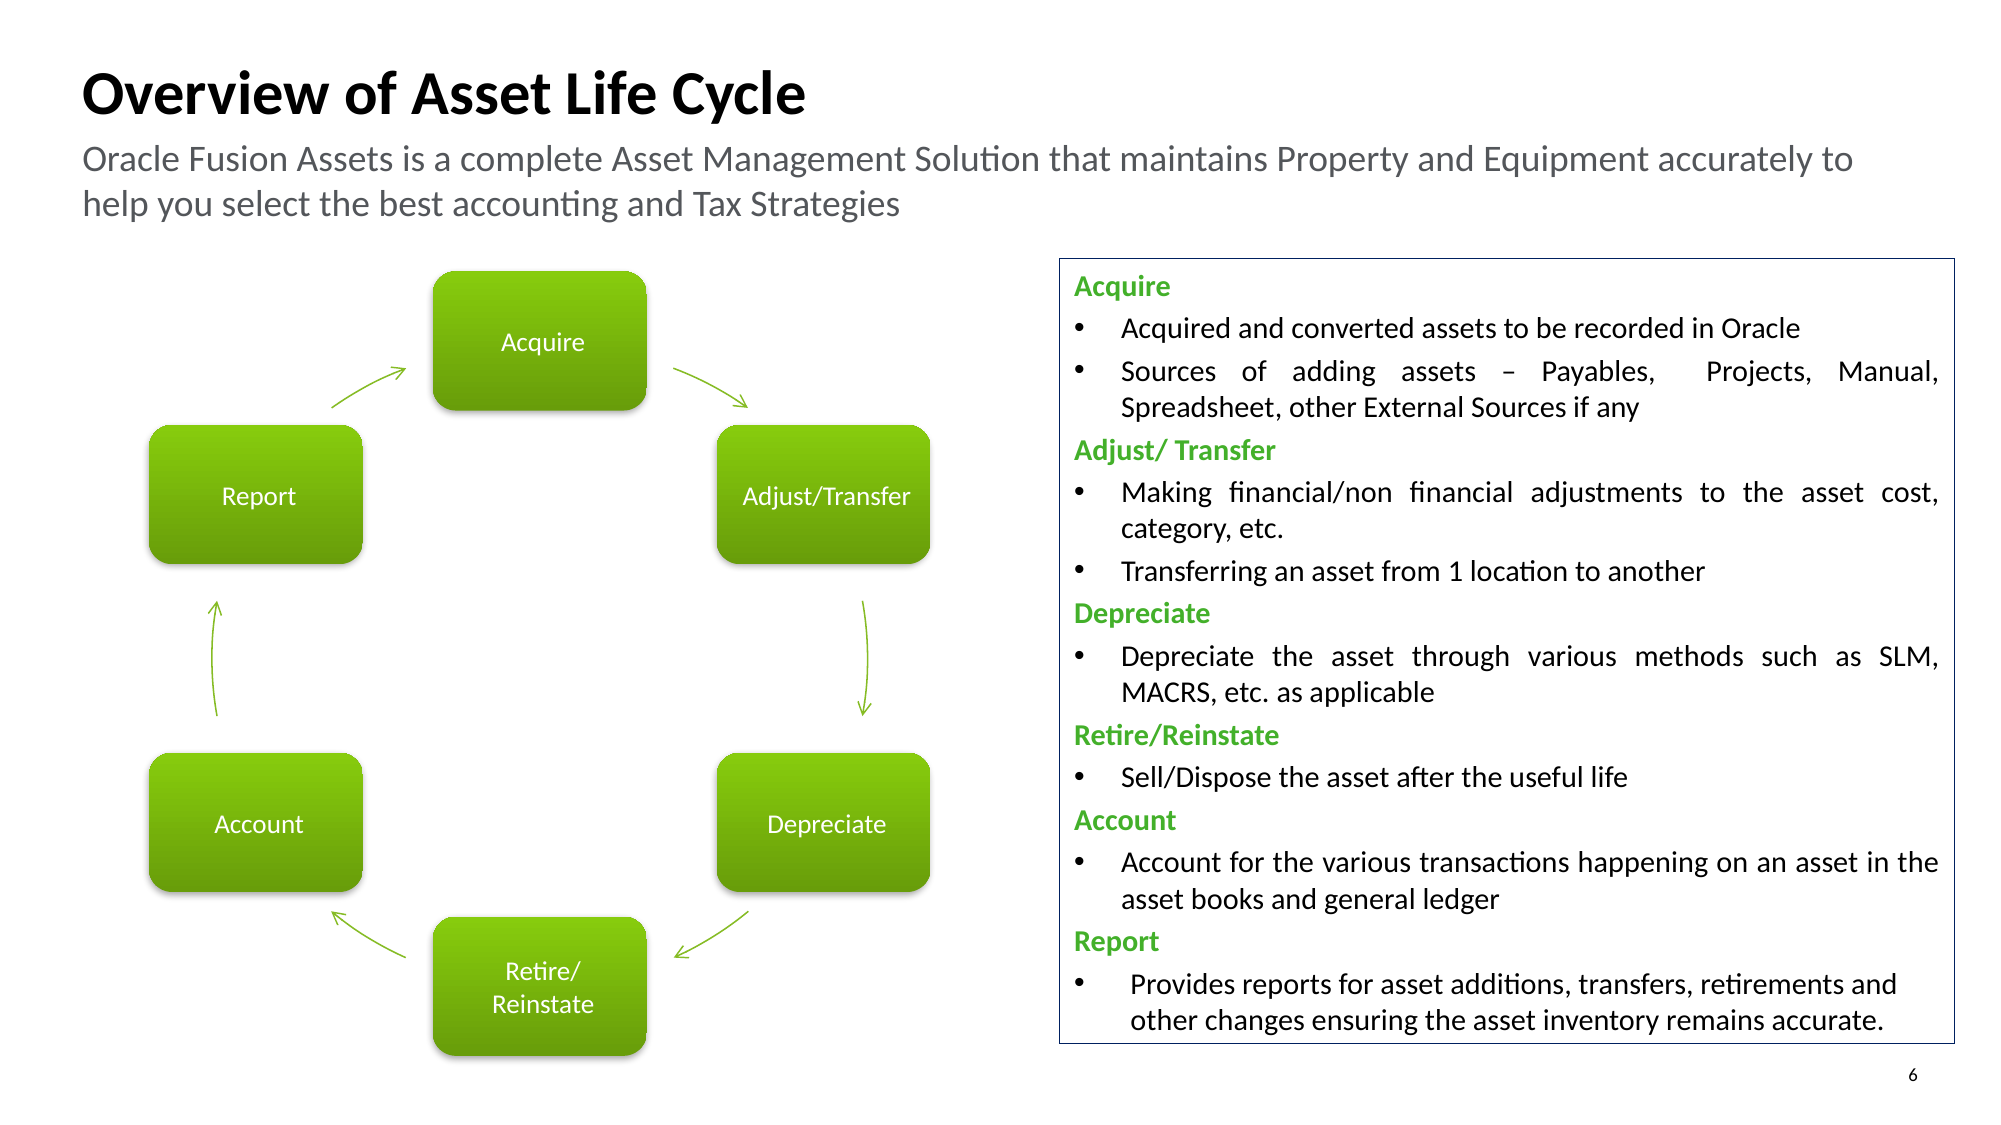

# Overview of Asset Life Cycle
Oracle Fusion Assets is a complete Asset Management Solution that maintains Property and Equipment accurately to help you select the best accounting and Tax Strategies
Acquire
Acquired and converted assets to be recorded in Oracle
Sources of adding assets – Payables,  Projects, Manual, Spreadsheet, other External Sources if any
Adjust/ Transfer
Making financial/non financial adjustments to the asset cost, category, etc.
Transferring an asset from 1 location to another
Depreciate
Depreciate the asset through various methods such as SLM, MACRS, etc. as applicable
Retire/Reinstate
Sell/Dispose the asset after the useful life
Account
Account for the various transactions happening on an asset in the asset books and general ledger
Report
Provides reports for asset additions, transfers, retirements and other changes ensuring the asset inventory remains accurate.
Acquire
Adjust/Transfer
Depreciate
Retire/Reinstate
Account
Report